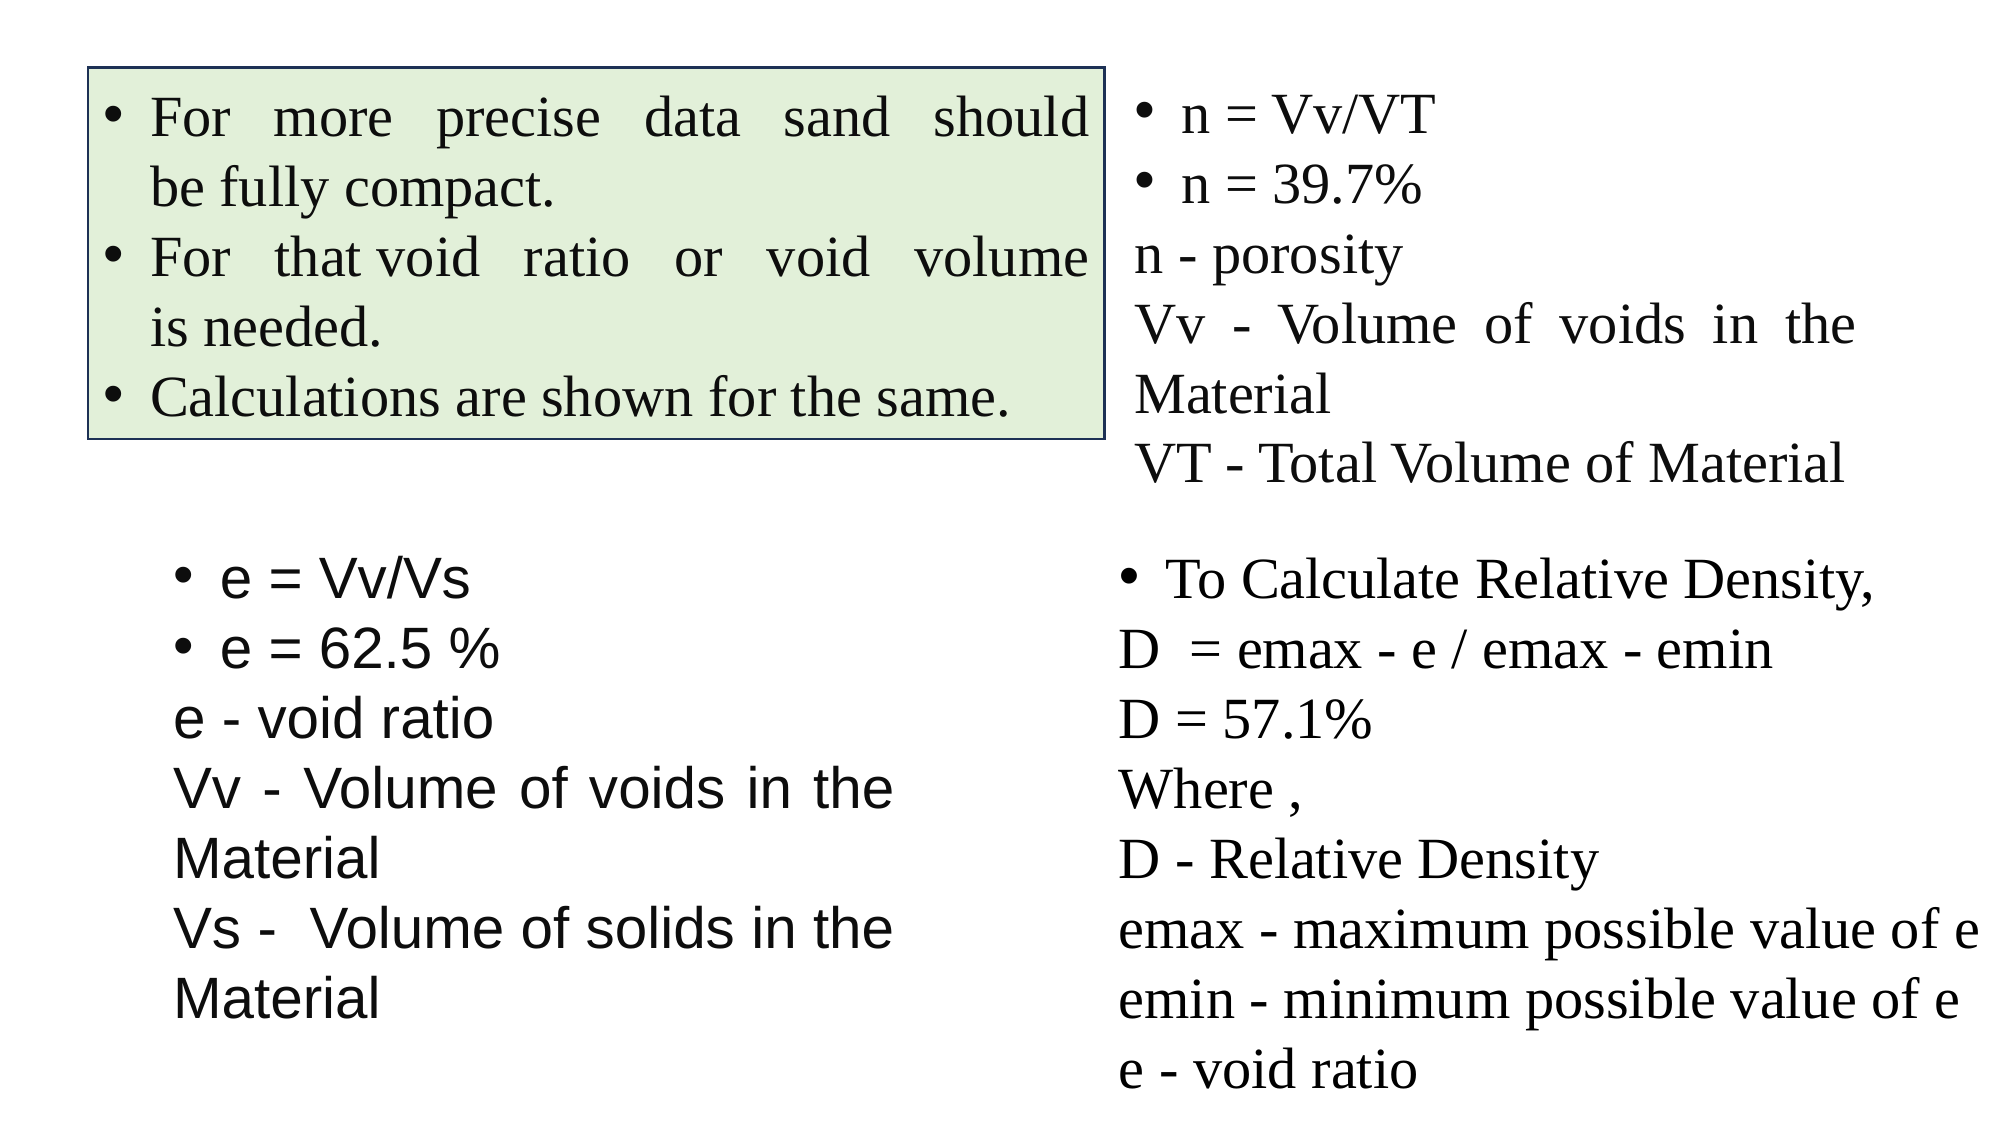

n = Vv/VT
n = 39.7%
n - porosity
Vv - Volume of voids in the Material
VT - Total Volume of Material
For more precise data sand should be fully compact.​
For that void ratio or void volume is needed.​
Calculations are shown for the same.​
e = Vv/Vs
e = 62.5 %
e - void ratio
Vv - Volume of voids in the Material
Vs -  Volume of solids in the Material
To Calculate Relative Density,
D  = emax - e / emax - emin
D = 57.1%
Where ,
D - Relative Density
emax - maximum possible value of e
emin - minimum possible value of e
e - void ratio